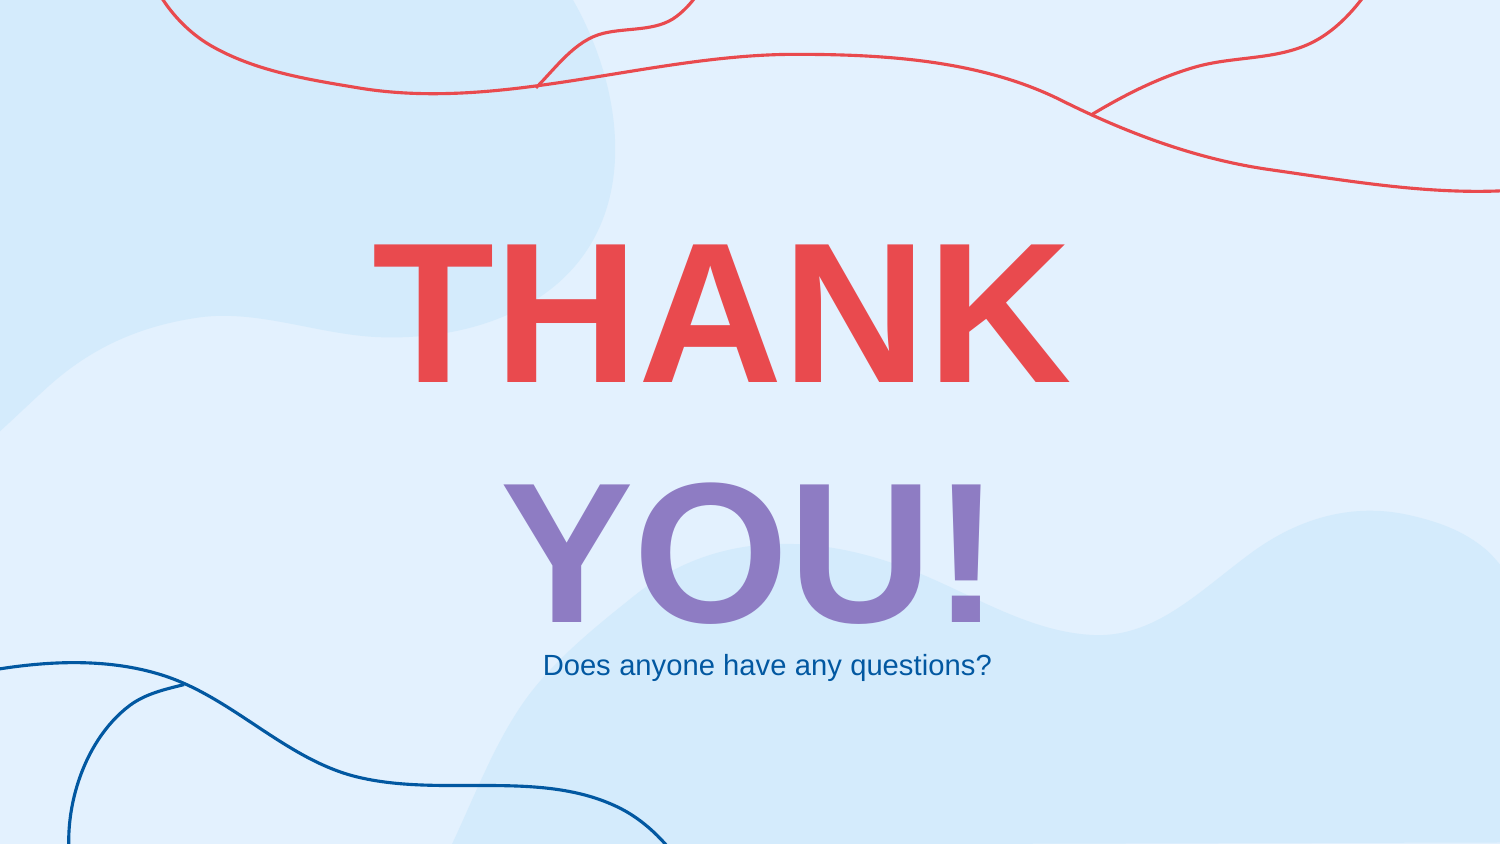

# THANK YOU!
Does anyone have any questions?